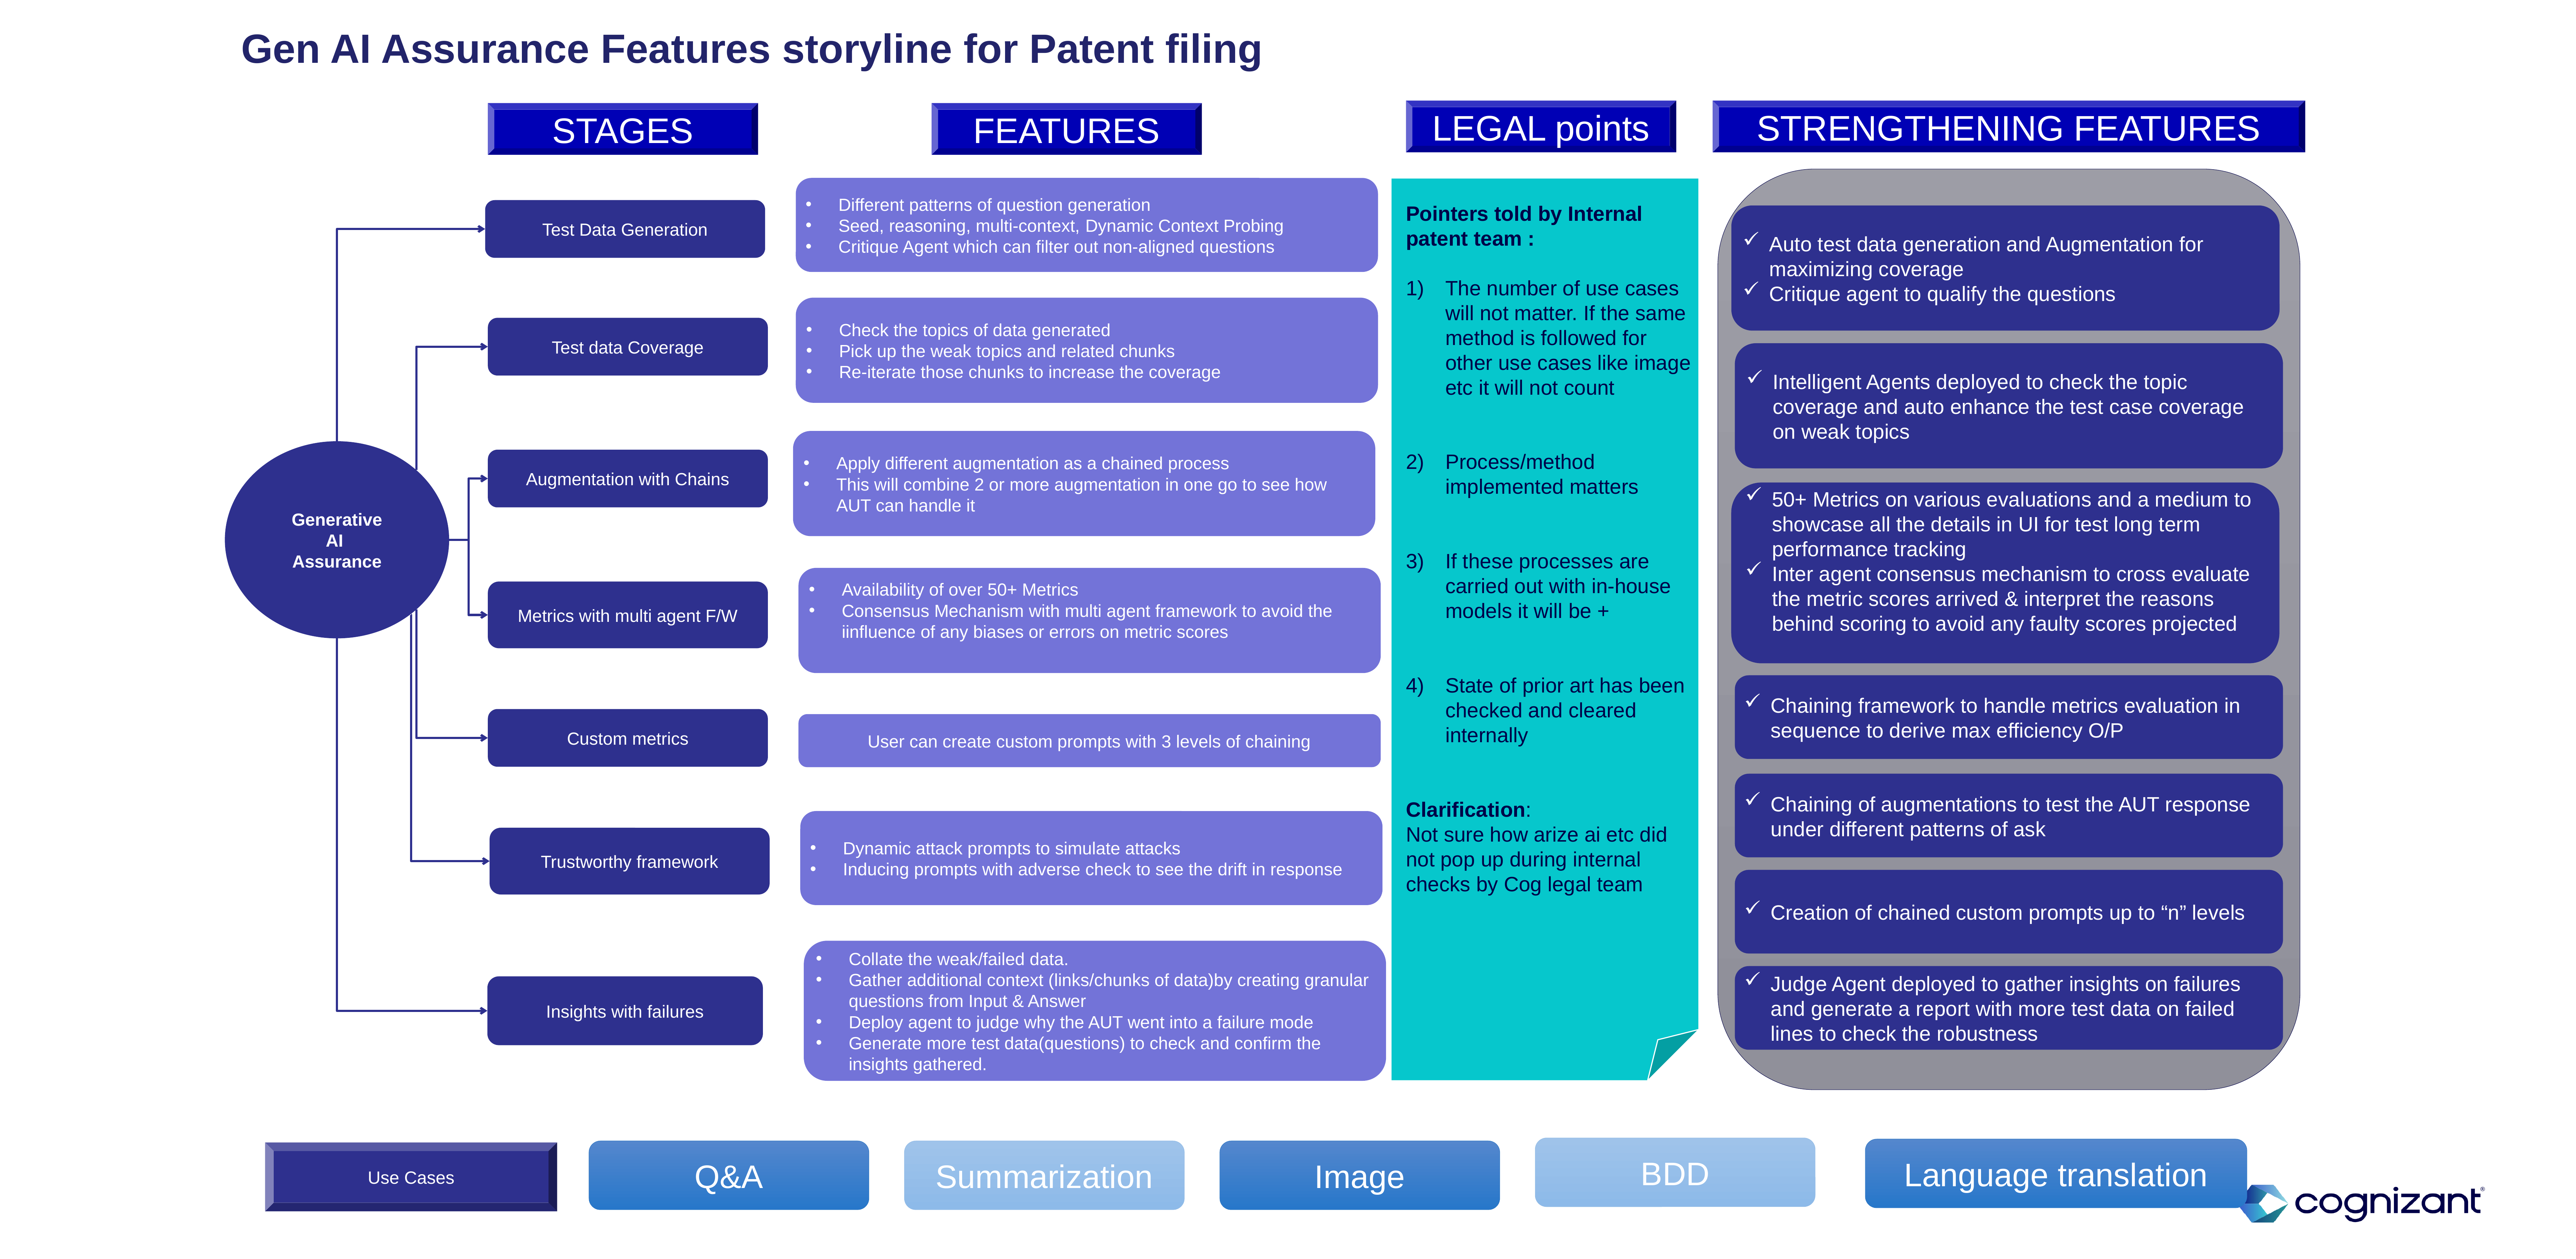

# Gen AI Assurance Features storyline for Patent filing
LEGAL points
STRENGTHENING FEATURES
STAGES
FEATURES

Different patterns of question generation
Seed, reasoning, multi-context, Dynamic Context Probing
Critique Agent which can filter out non-aligned questions

Test Data Generation
Pointers told by Internal patent team :

The number of use cases will not matter. If the same method is followed for other use cases like image etc it will not count

Process/method implemented matters

If these processes are carried out with in-house models it will be +

State of prior art has been checked and cleared internally

Clarification:
Not sure how arize ai etc did not pop up during internal checks by Cog legal team

Auto test data generation and Augmentation for maximizing coverage
Critique agent to qualify the questions
Check the topics of data generated
Pick up the weak topics and related chunks
Re-iterate those chunks to increase the coverage
Test data Coverage
Intelligent Agents deployed to check the topic coverage and auto enhance the test case coverage on weak topics
Apply different augmentation as a chained process
This will combine 2 or more augmentation in one go to see how AUT can handle it
Generative
AI
Assurance
Augmentation with Chains
50+ Metrics on various evaluations and a medium to showcase all the details in UI for test long term performance tracking
Inter agent consensus mechanism to cross evaluate the metric scores arrived & interpret the reasons behind scoring to avoid any faulty scores projected

Availability of over 50+ Metrics
Consensus Mechanism with multi agent framework to avoid the iinfluence of any biases or errors on metric scores

Metrics with multi agent F/W
Chaining framework to handle metrics evaluation in sequence to derive max efficiency O/P
Custom metrics
User can create custom prompts with 3 levels of chaining
Chaining of augmentations to test the AUT response under different patterns of ask
Dynamic attack prompts to simulate attacks
Inducing prompts with adverse check to see the drift in response
Trustworthy framework
Creation of chained custom prompts up to “n” levels

Collate the weak/failed data.
Gather additional context (links/chunks of data)by creating granular questions from Input & Answer
Deploy agent to judge why the AUT went into a failure mode
Generate more test data(questions) to check and confirm the insights gathered.

Judge Agent deployed to gather insights on failures and generate a report with more test data on failed lines to check the robustness
Insights with failures
BDD
Language translation
Q&A
Summarization
Image
Use Cases
9